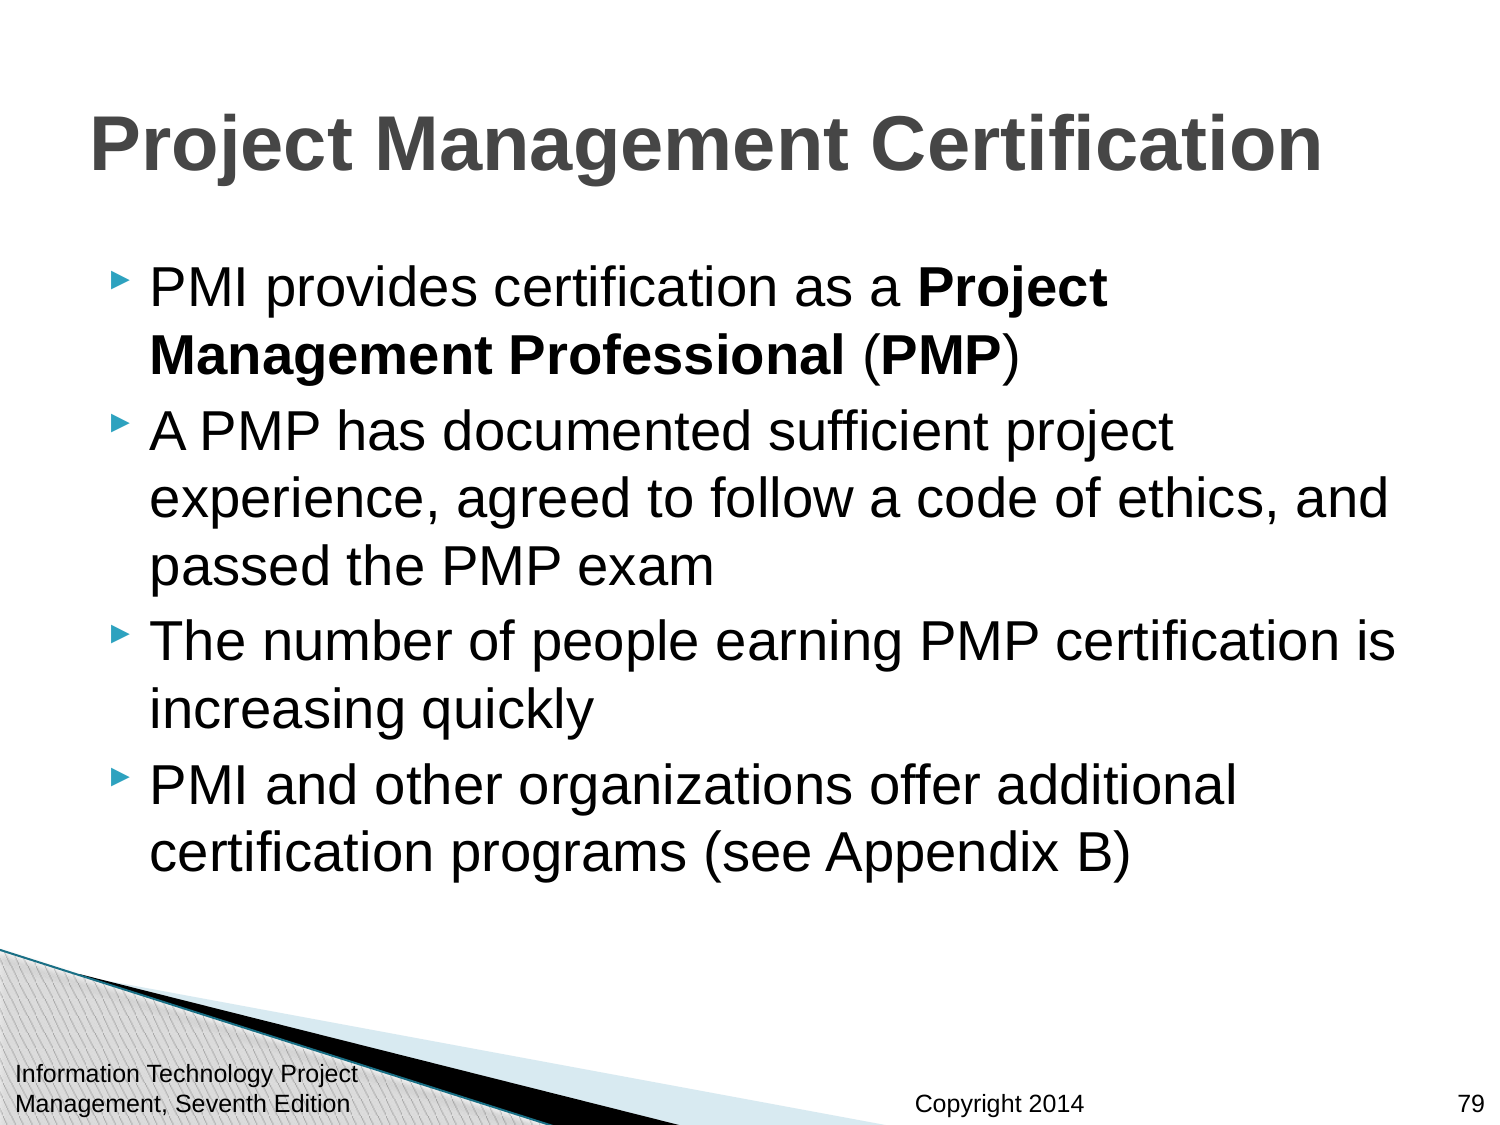

# Project Management Certification
PMI provides certification as a Project Management Professional (PMP)
A PMP has documented sufficient project experience, agreed to follow a code of ethics, and passed the PMP exam
The number of people earning PMP certification is increasing quickly
PMI and other organizations offer additional certification programs (see Appendix B)

Information Technology Project Management, Seventh Edition
79